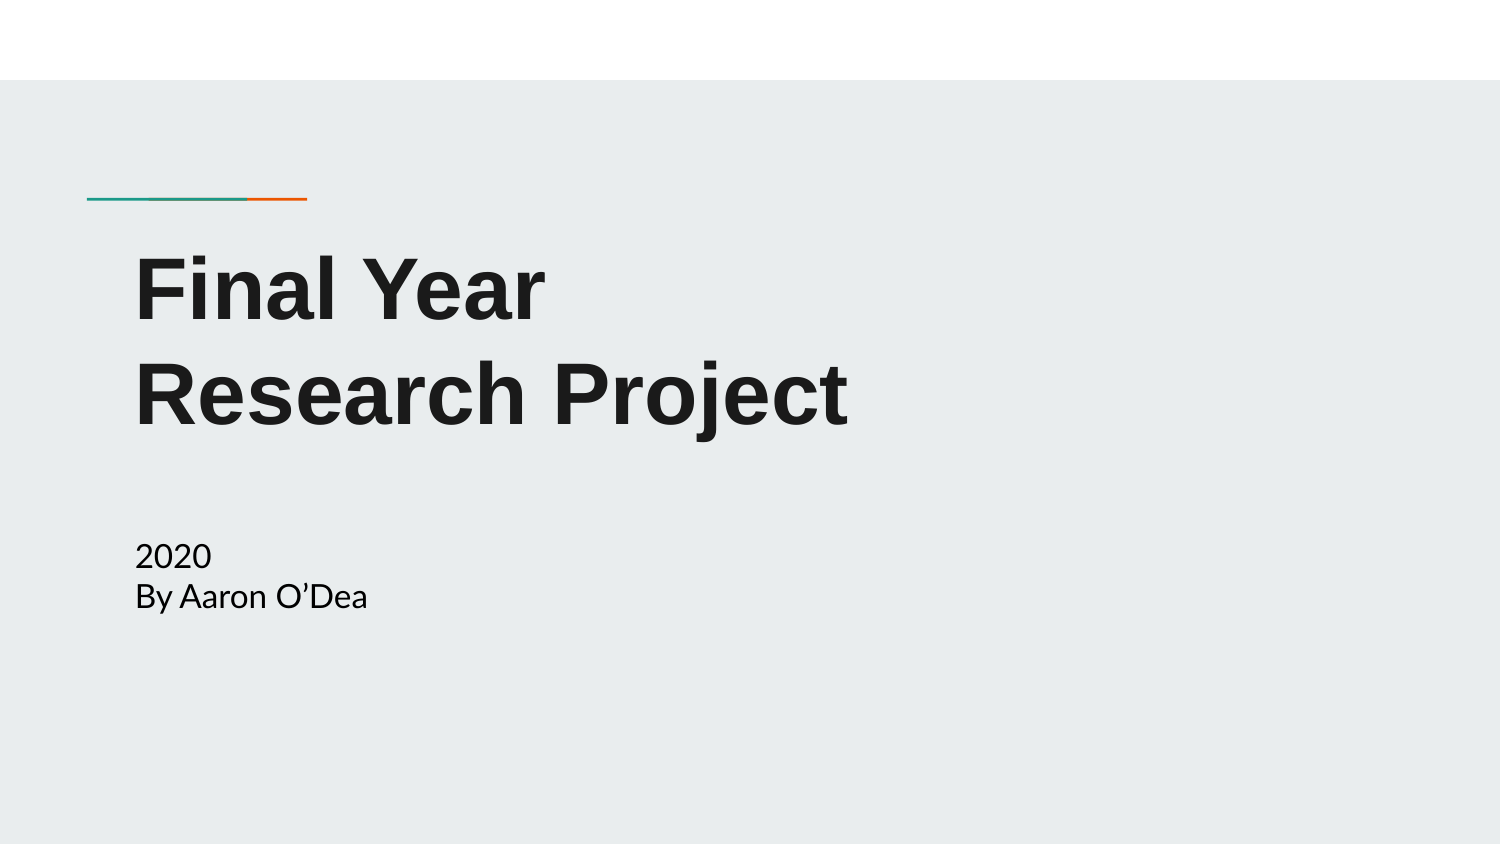

# Final Year
Research Project

2020
By Aaron O’Dea